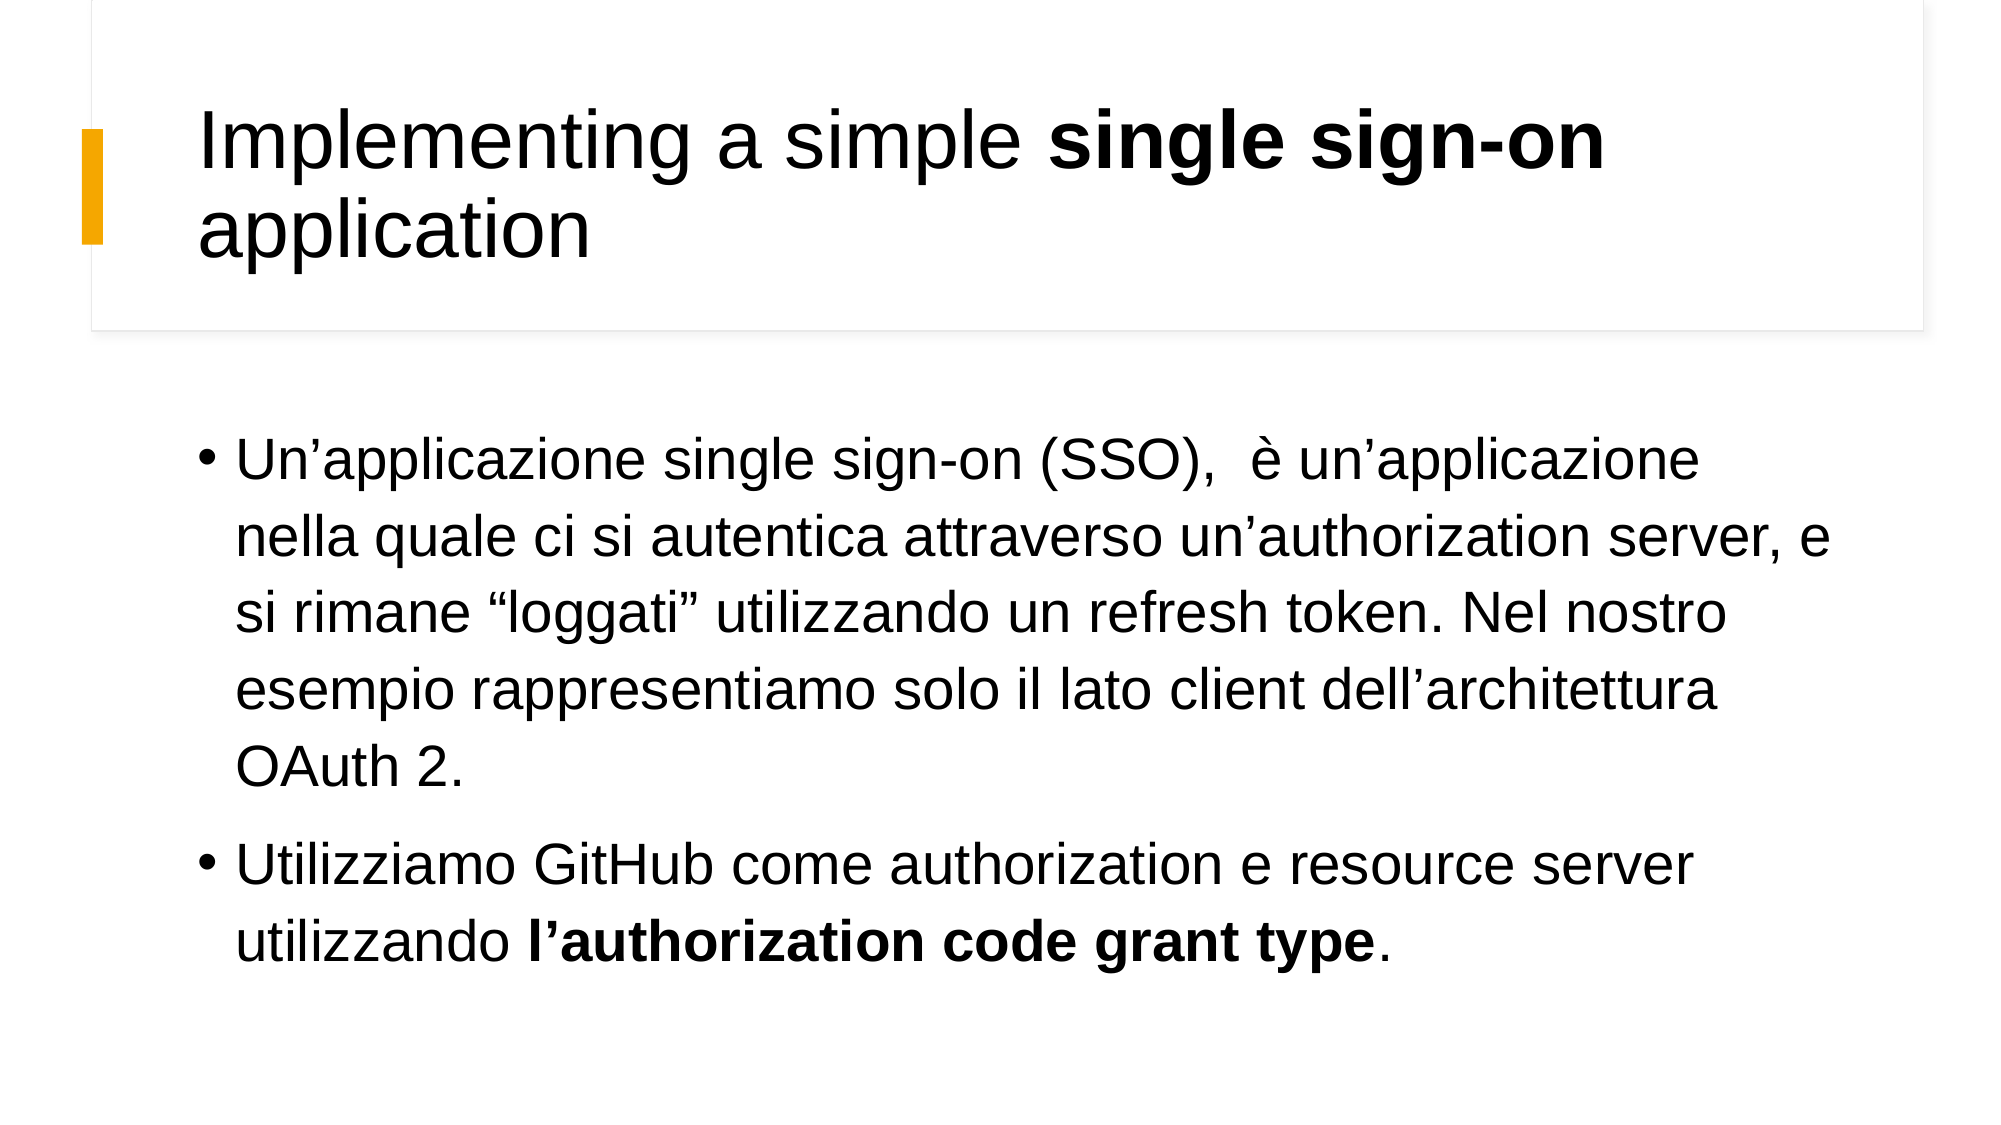

# Implementing a simple single sign-on application
Un’applicazione single sign-on (SSO),  è un’applicazione nella quale ci si autentica attraverso un’authorization server, e si rimane “loggati” utilizzando un refresh token. Nel nostro esempio rappresentiamo solo il lato client dell’architettura OAuth 2.
Utilizziamo GitHub come authorization e resource server utilizzando l’authorization code grant type.